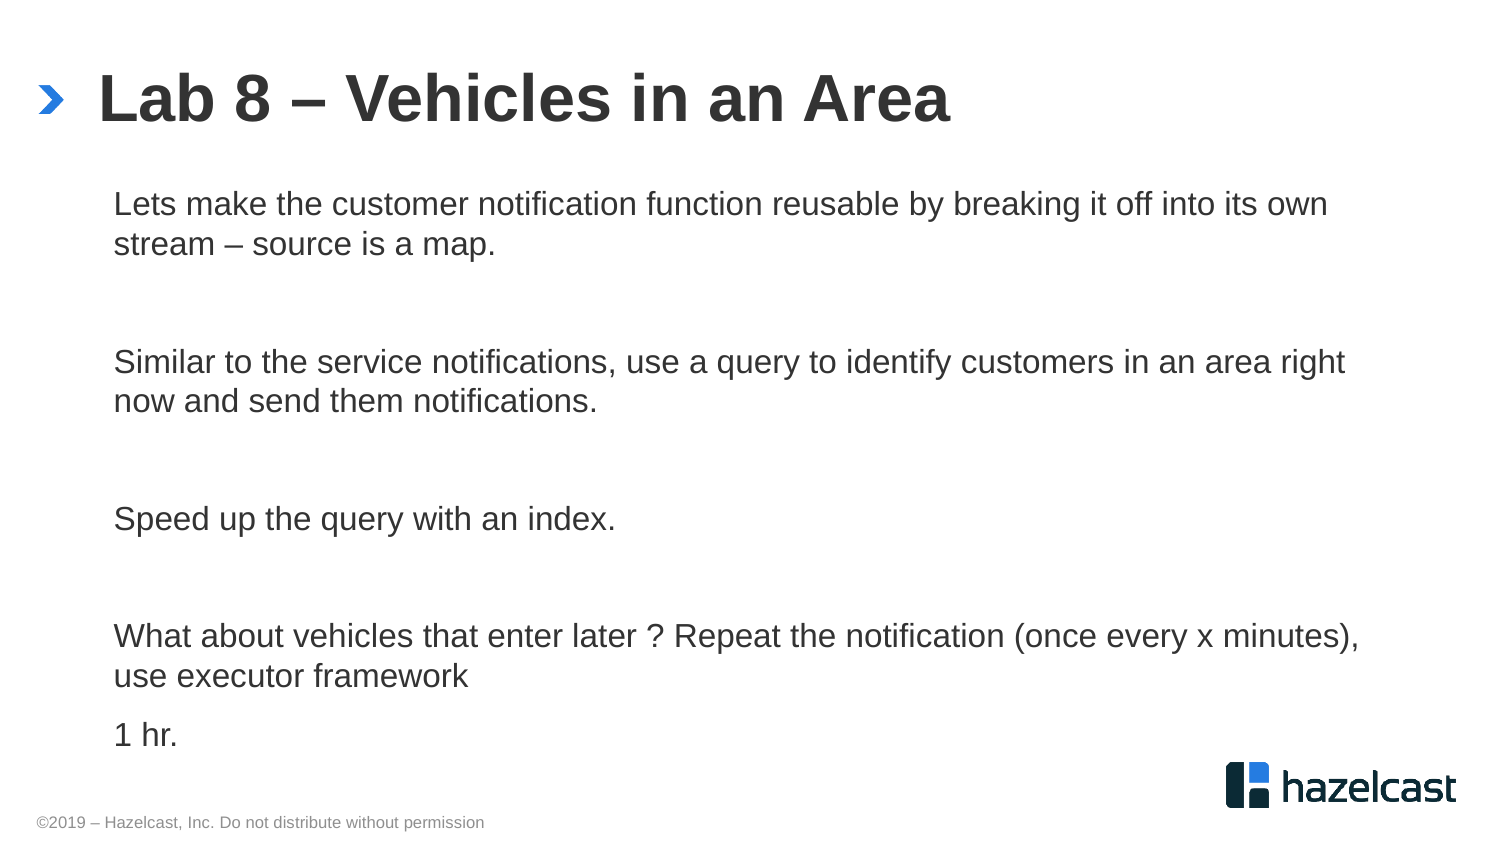

# Lab 8 – Vehicles in an Area
Lets make the customer notification function reusable by breaking it off into its own stream – source is a map.

Similar to the service notifications, use a query to identify customers in an area right now and send them notifications.

Speed up the query with an index.

What about vehicles that enter later ? Repeat the notification (once every x minutes), use executor framework
1 hr.

©2019 – Hazelcast, Inc. Do not distribute without permission